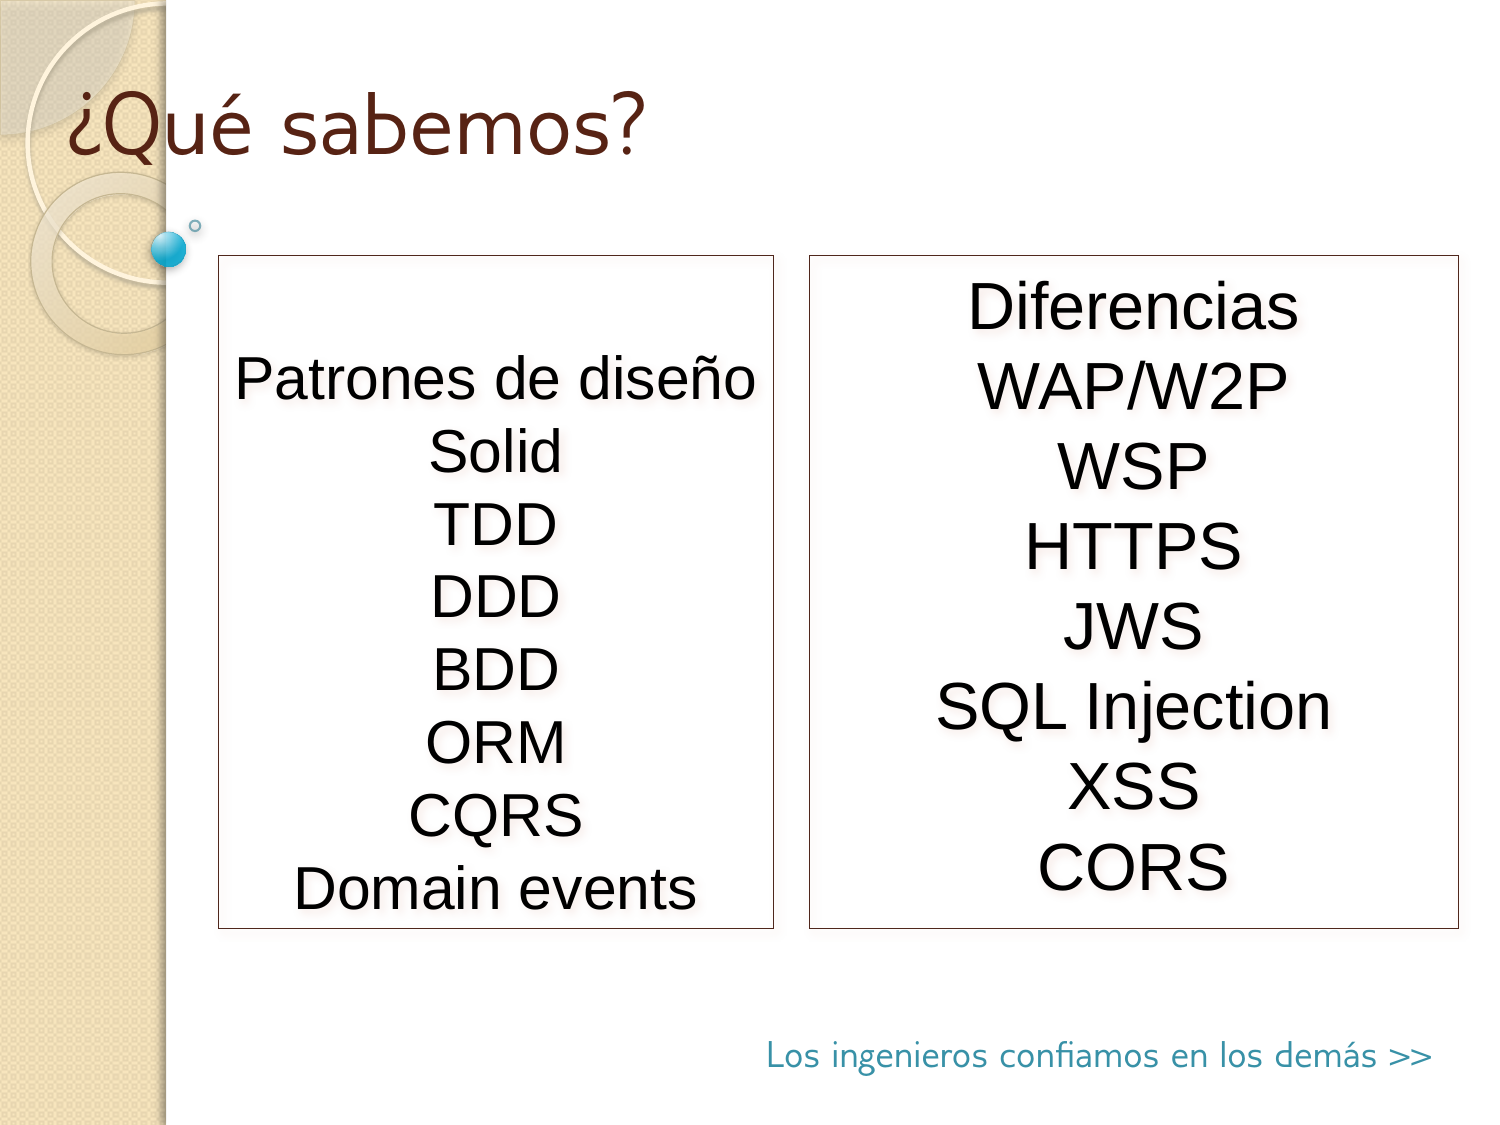

¿Qué sabemos?
# Patrones de diseño Solid TDD DDD BDD ORM CQRS Domain events
Diferencias WAP/W2P
WSP
HTTPS
JWS
SQL Injection
XSS
CORS

Los ingenieros confiamos en los demás >>